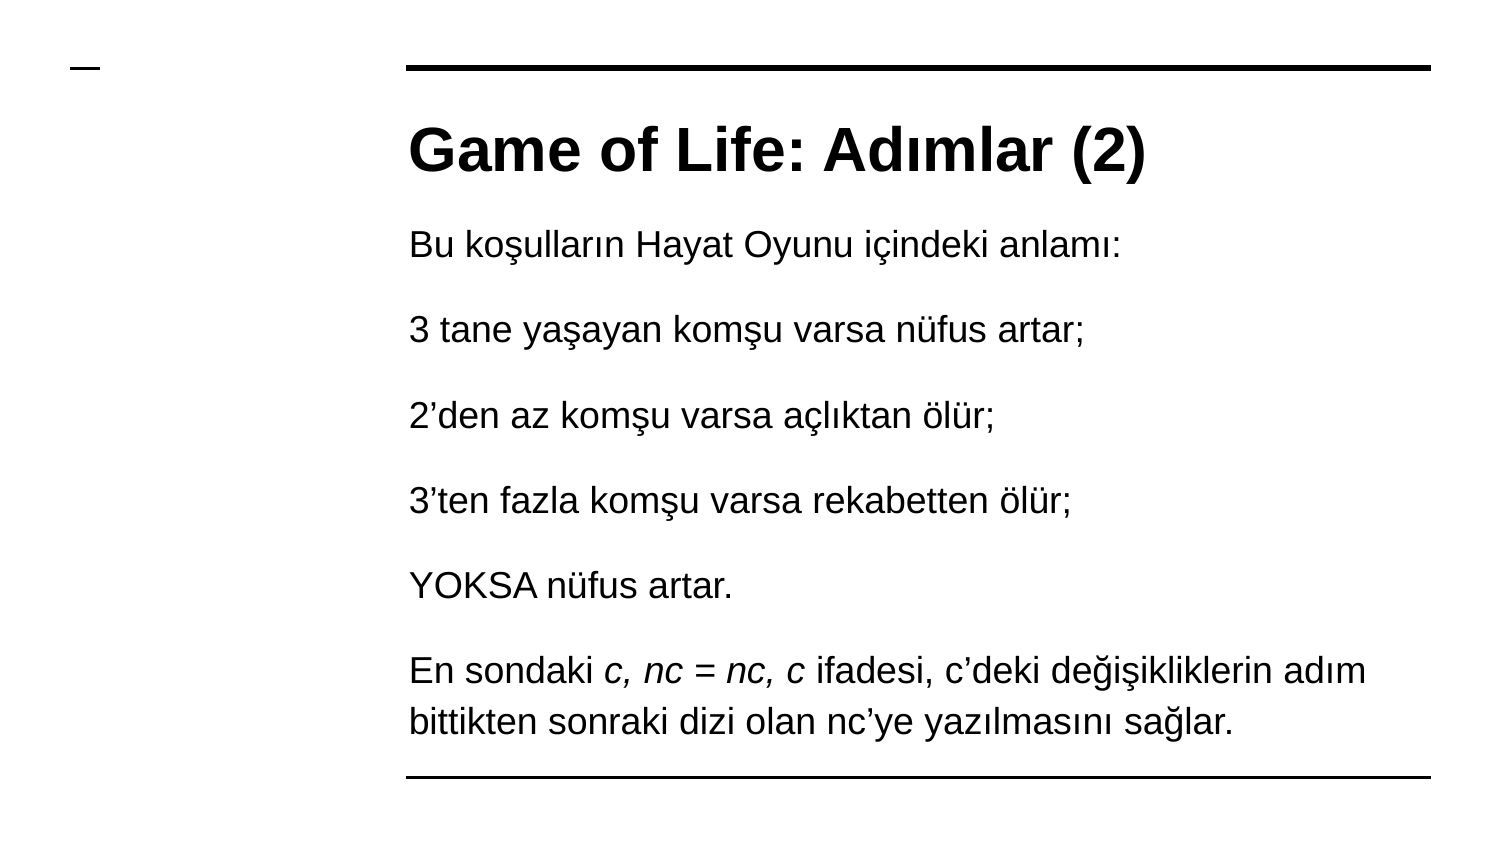

# Game of Life: Adımlar (2)
Bu koşulların Hayat Oyunu içindeki anlamı:
3 tane yaşayan komşu varsa nüfus artar;
2’den az komşu varsa açlıktan ölür;
3’ten fazla komşu varsa rekabetten ölür;
YOKSA nüfus artar.
En sondaki c, nc = nc, c ifadesi, c’deki değişikliklerin adım bittikten sonraki dizi olan nc’ye yazılmasını sağlar.